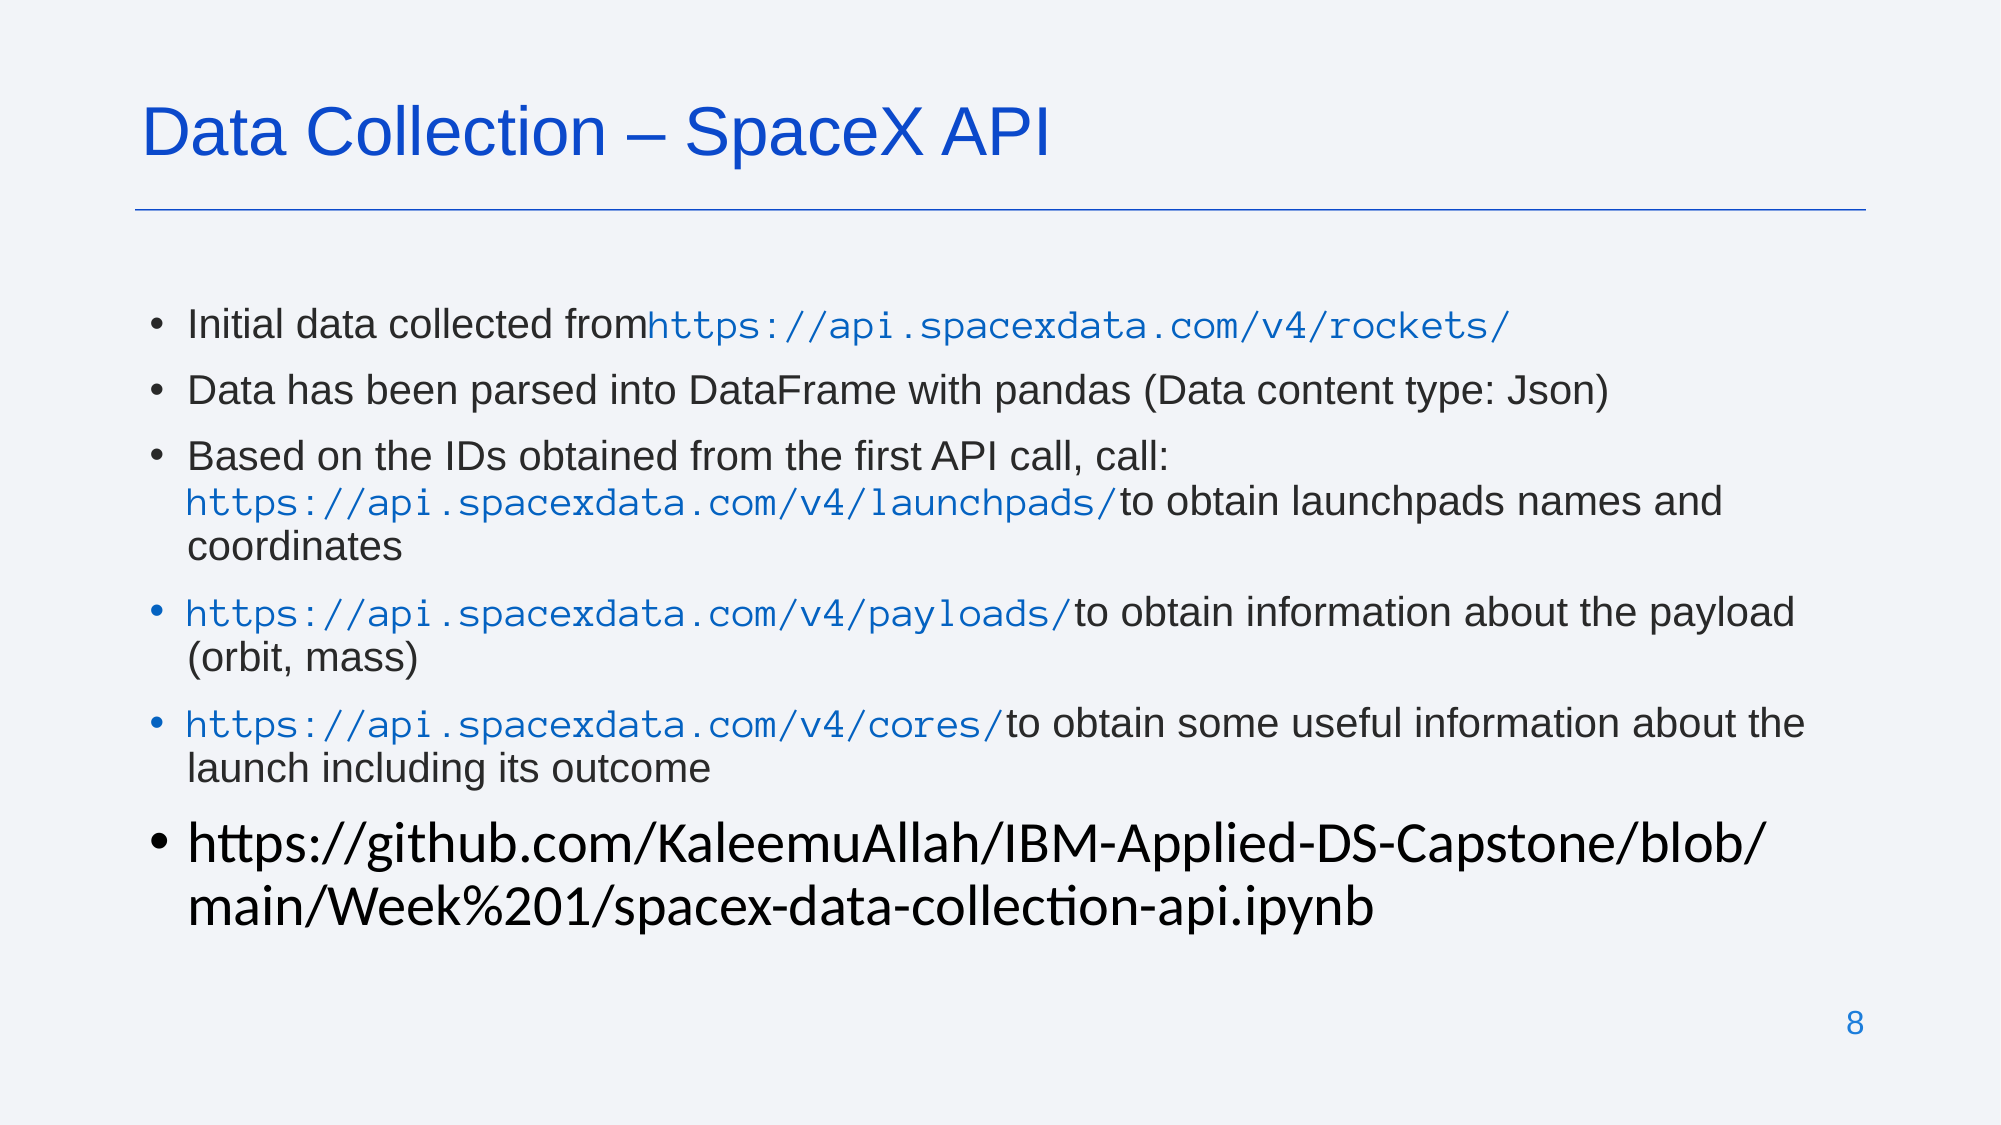

Data Collection – SpaceX API
Initial data collected fromhttps://api.spacexdata.com/v4/rockets/
Data has been parsed into DataFrame with pandas (Data content type: Json)
Based on the IDs obtained from the first API call, call: https://api.spacexdata.com/v4/launchpads/to obtain launchpads names and coordinates
https://api.spacexdata.com/v4/payloads/to obtain information about the payload (orbit, mass)
https://api.spacexdata.com/v4/cores/to obtain some useful information about the launch including its outcome
https://github.com/KaleemuAllah/IBM-Applied-DS-Capstone/blob/main/Week%201/spacex-data-collection-api.ipynb
8